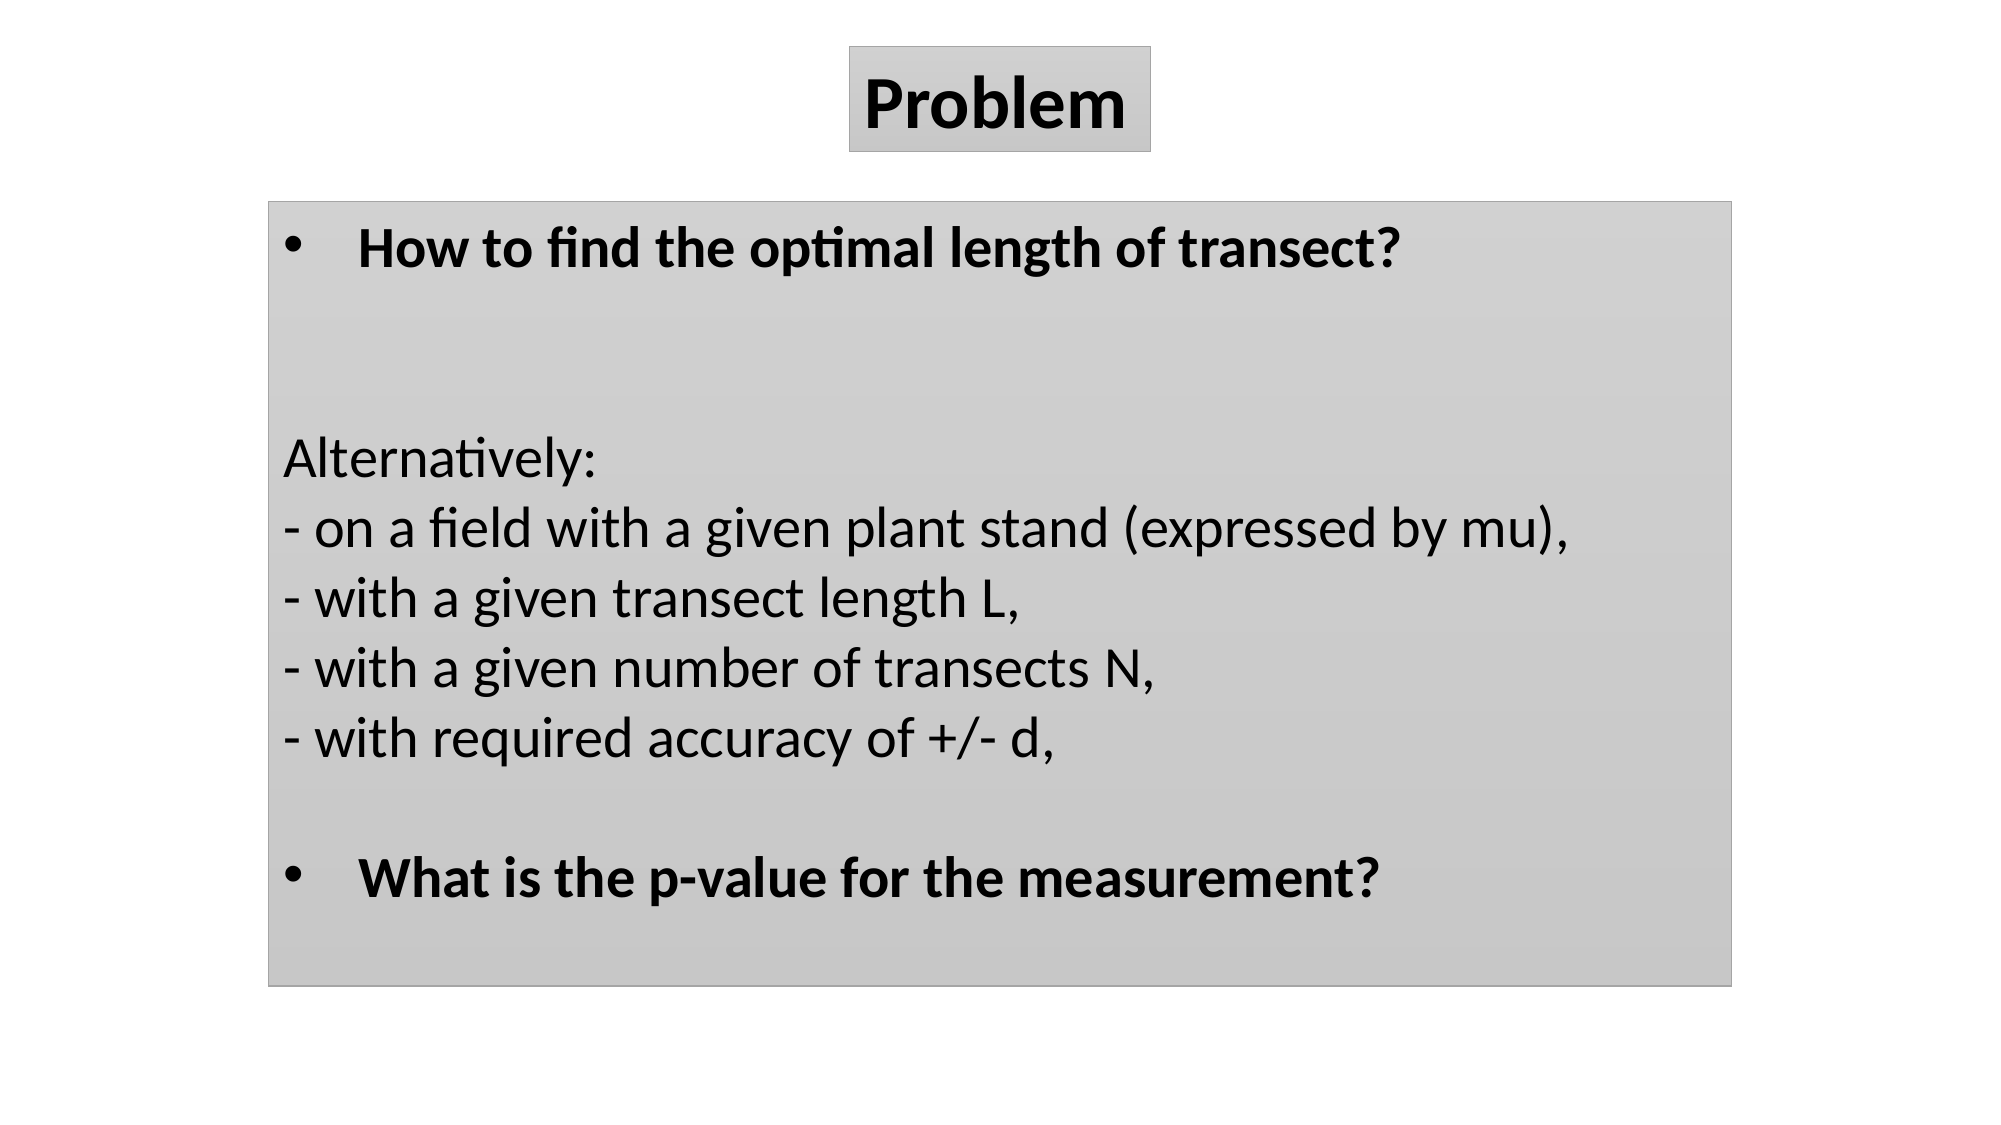

Problem
How to find the optimal length of transect?

Alternatively:
- on a field with a given plant stand (expressed by mu),
- with a given transect length L,
- with a given number of transects N,
- with required accuracy of +/- d,

What is the p-value for the measurement?